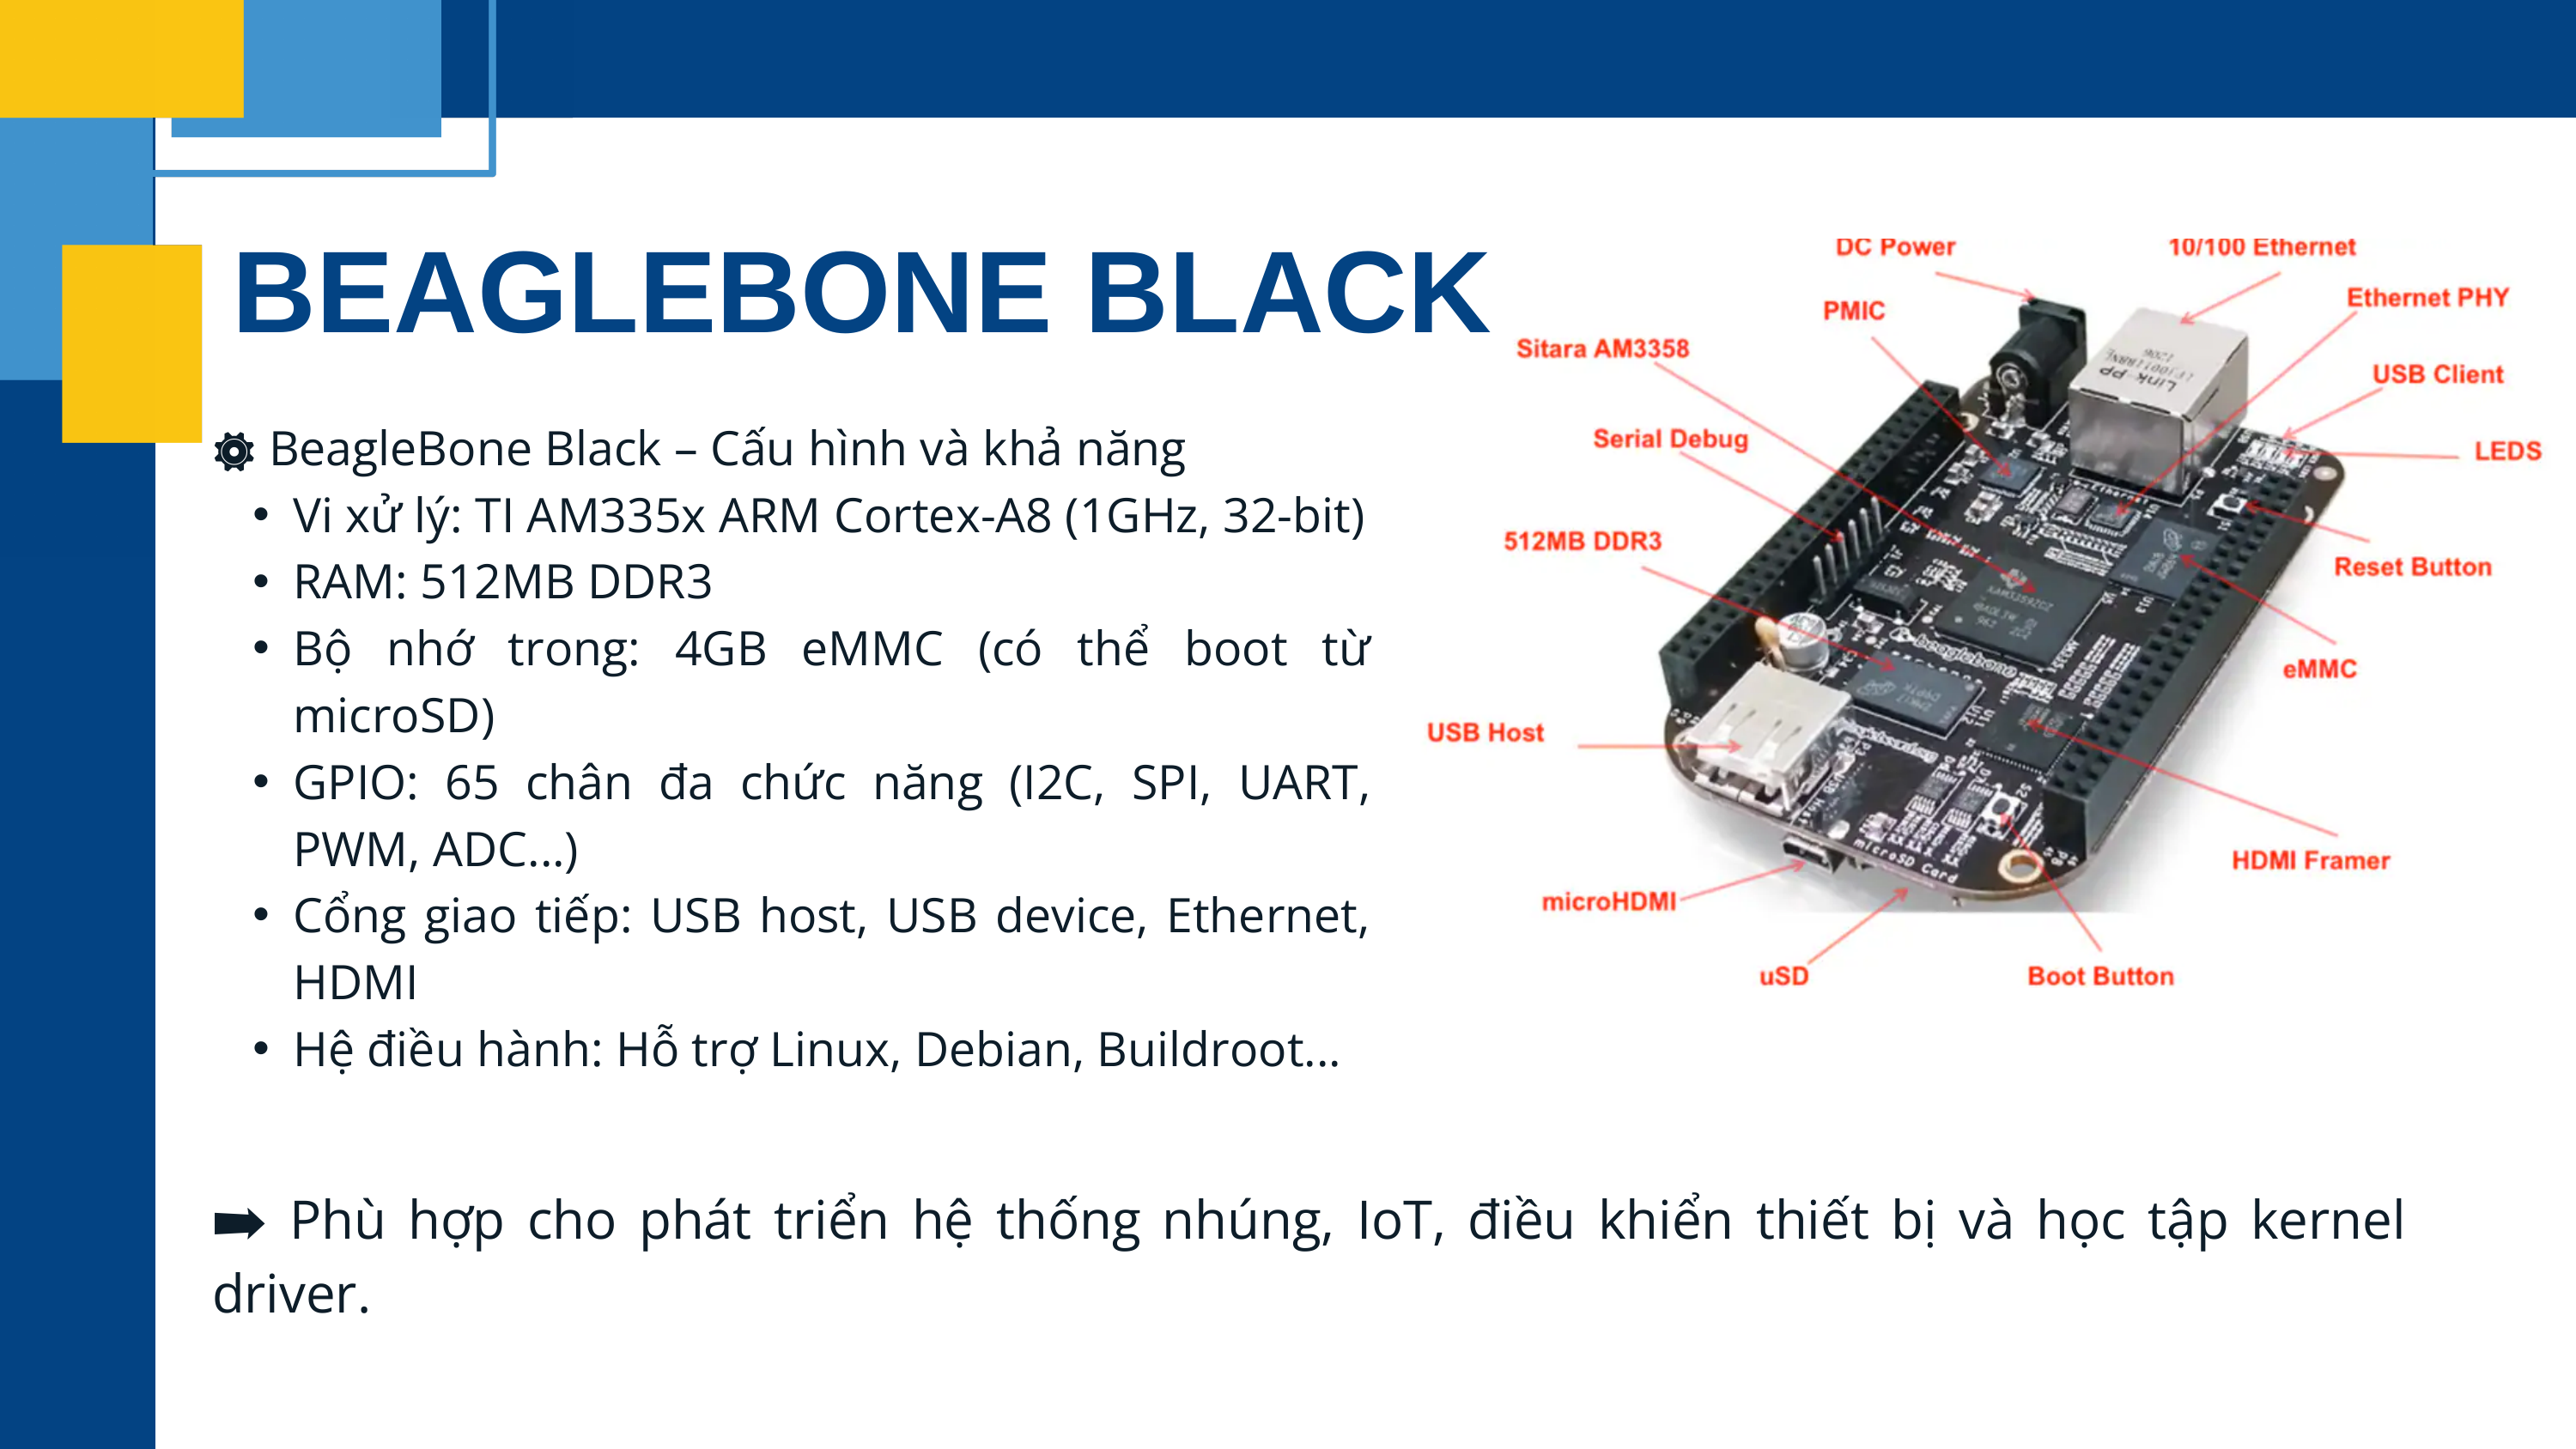

BEAGLEBONE BLACK

⚙️ BeagleBone Black – Cấu hình và khả năng
Vi xử lý: TI AM335x ARM Cortex-A8 (1GHz, 32-bit)
RAM: 512MB DDR3
Bộ nhớ trong: 4GB eMMC (có thể boot từ microSD)
GPIO: 65 chân đa chức năng (I2C, SPI, UART, PWM, ADC...)
Cổng giao tiếp: USB host, USB device, Ethernet, HDMI
Hệ điều hành: Hỗ trợ Linux, Debian, Buildroot...

➡️ Phù hợp cho phát triển hệ thống nhúng, IoT, điều khiển thiết bị và học tập kernel driver.